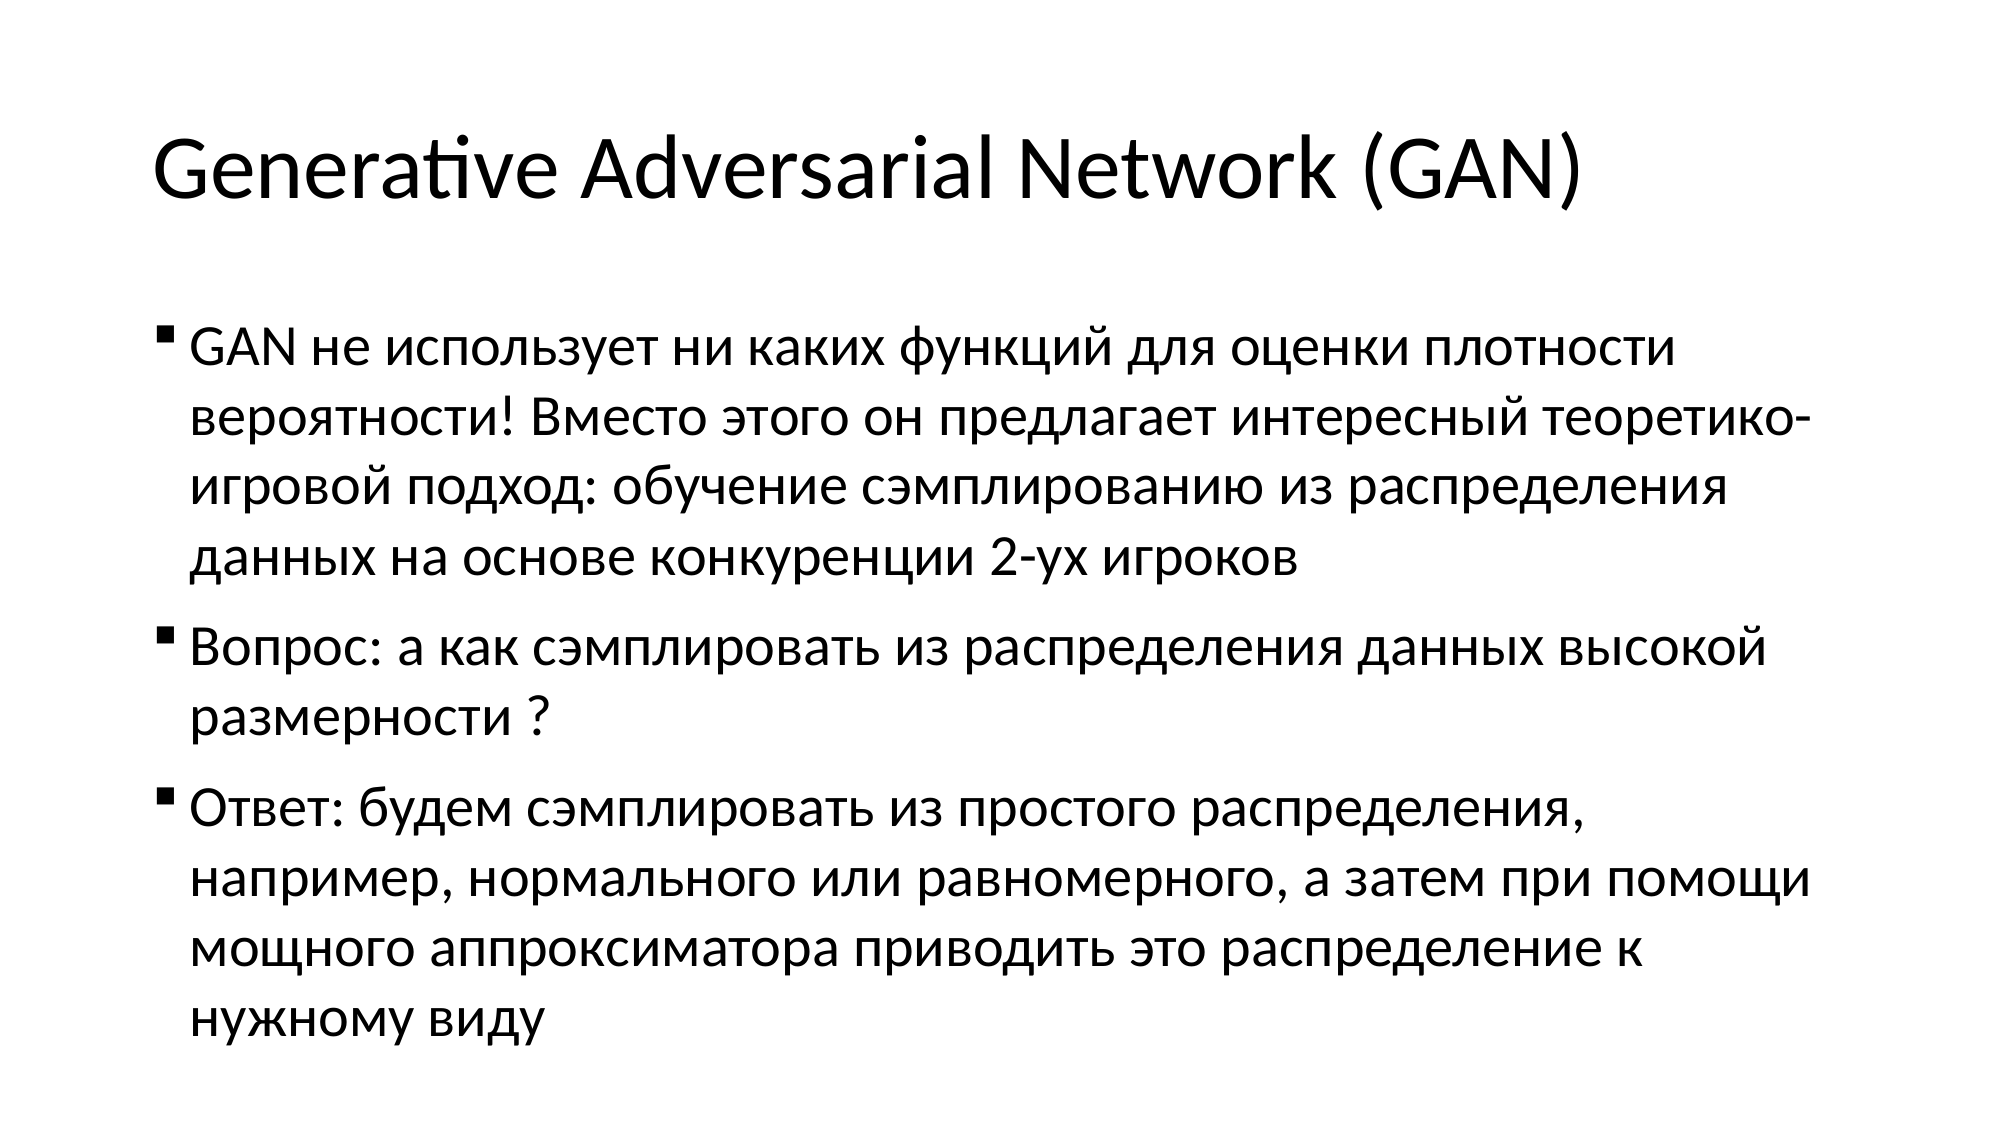

Generative Adversarial Network (GAN)
GAN не использует ни каких функций для оценки плотности вероятности! Вместо этого он предлагает интересный теоретико-игровой подход: обучение сэмплированию из распределения данных на основе конкуренции 2-ух игроков
Вопрос: а как сэмплировать из распределения данных высокой размерности ?
Ответ: будем сэмплировать из простого распределения, например, нормального или равномерного, а затем при помощи мощного аппроксиматора приводить это распределение к нужному виду